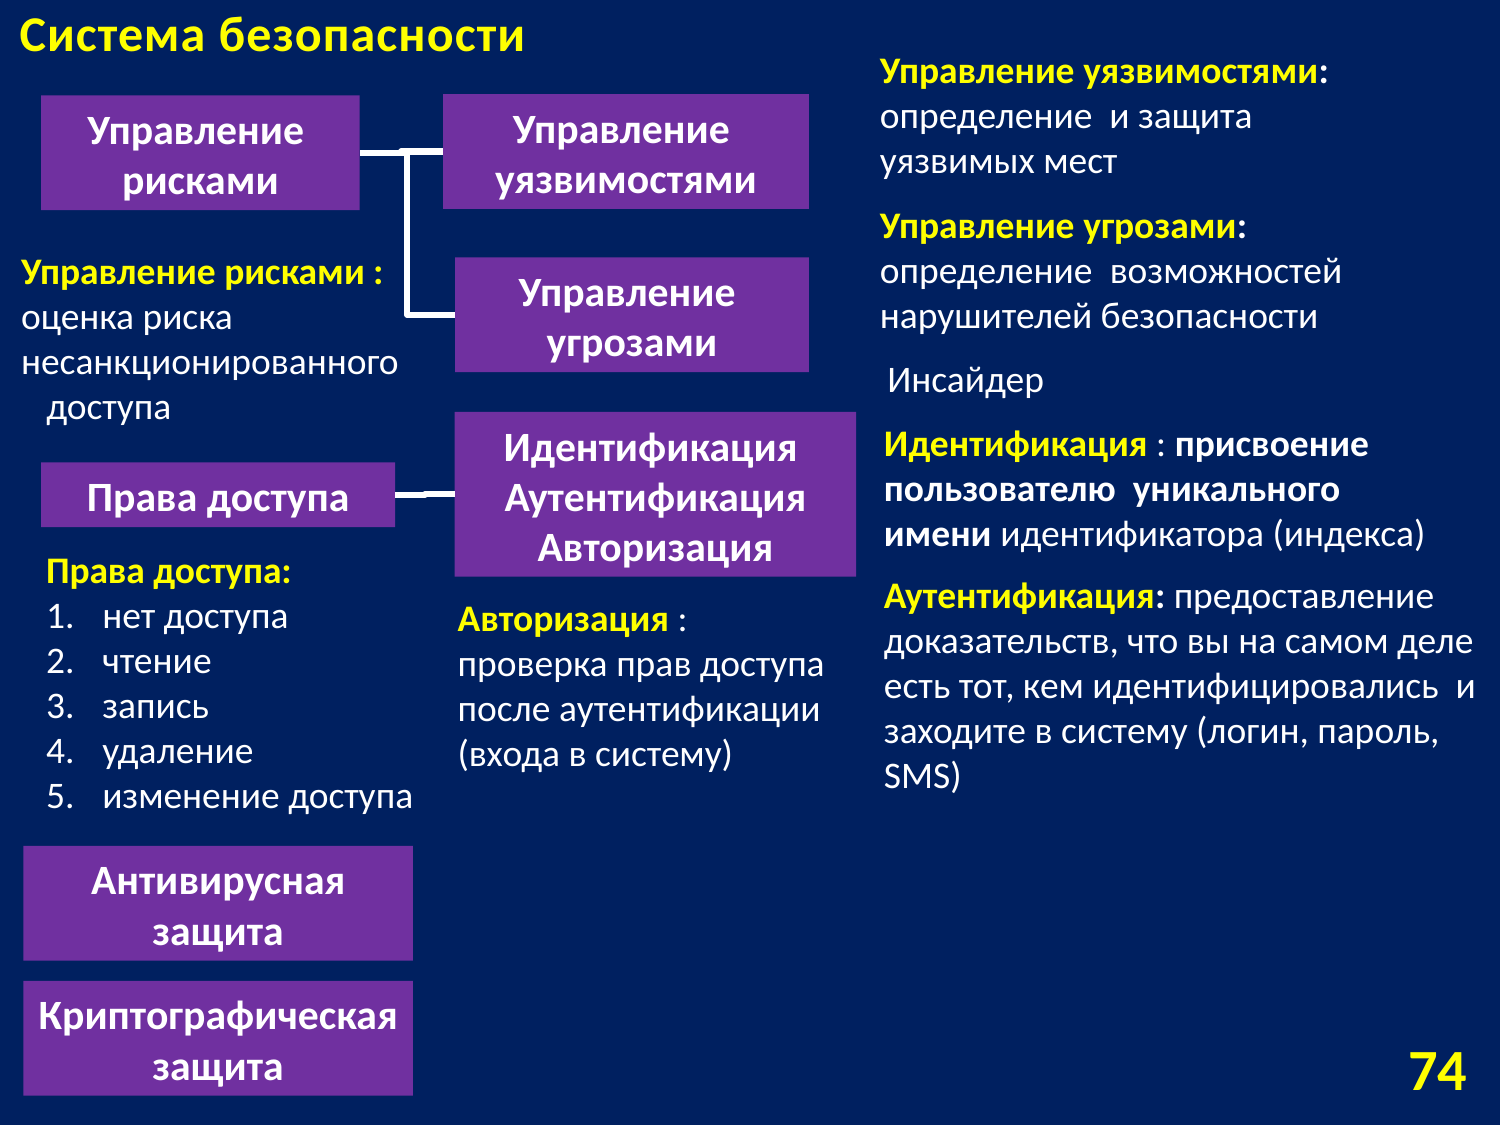

Система безопасности
Управление уязвимостями: определение  и защита  уязвимых мест
Управление
уязвимостями
Управление
рисками
Управление угрозами: определение  возможностей нарушителей безопасности
Управление рисками : оценка риска несанкционированного
   доступа
Управление
угрозами
Инсайдер

Идентификация  Аутентификация
Авторизация
Идентификация : присвоение пользователю  уникального имени идентификатора (индекса)
Права доступа
Права доступа:
нет доступа
чтение
запись
удаление
изменение доступа
Аутентификация: предоставление доказательств, что вы на самом деле есть тот, кем идентифицировались  и заходите в систему (логин, пароль, SMS)
Авторизация : проверка прав доступа после аутентификации (входа в систему)
Антивирусная
защита
Криптографическая защита
74